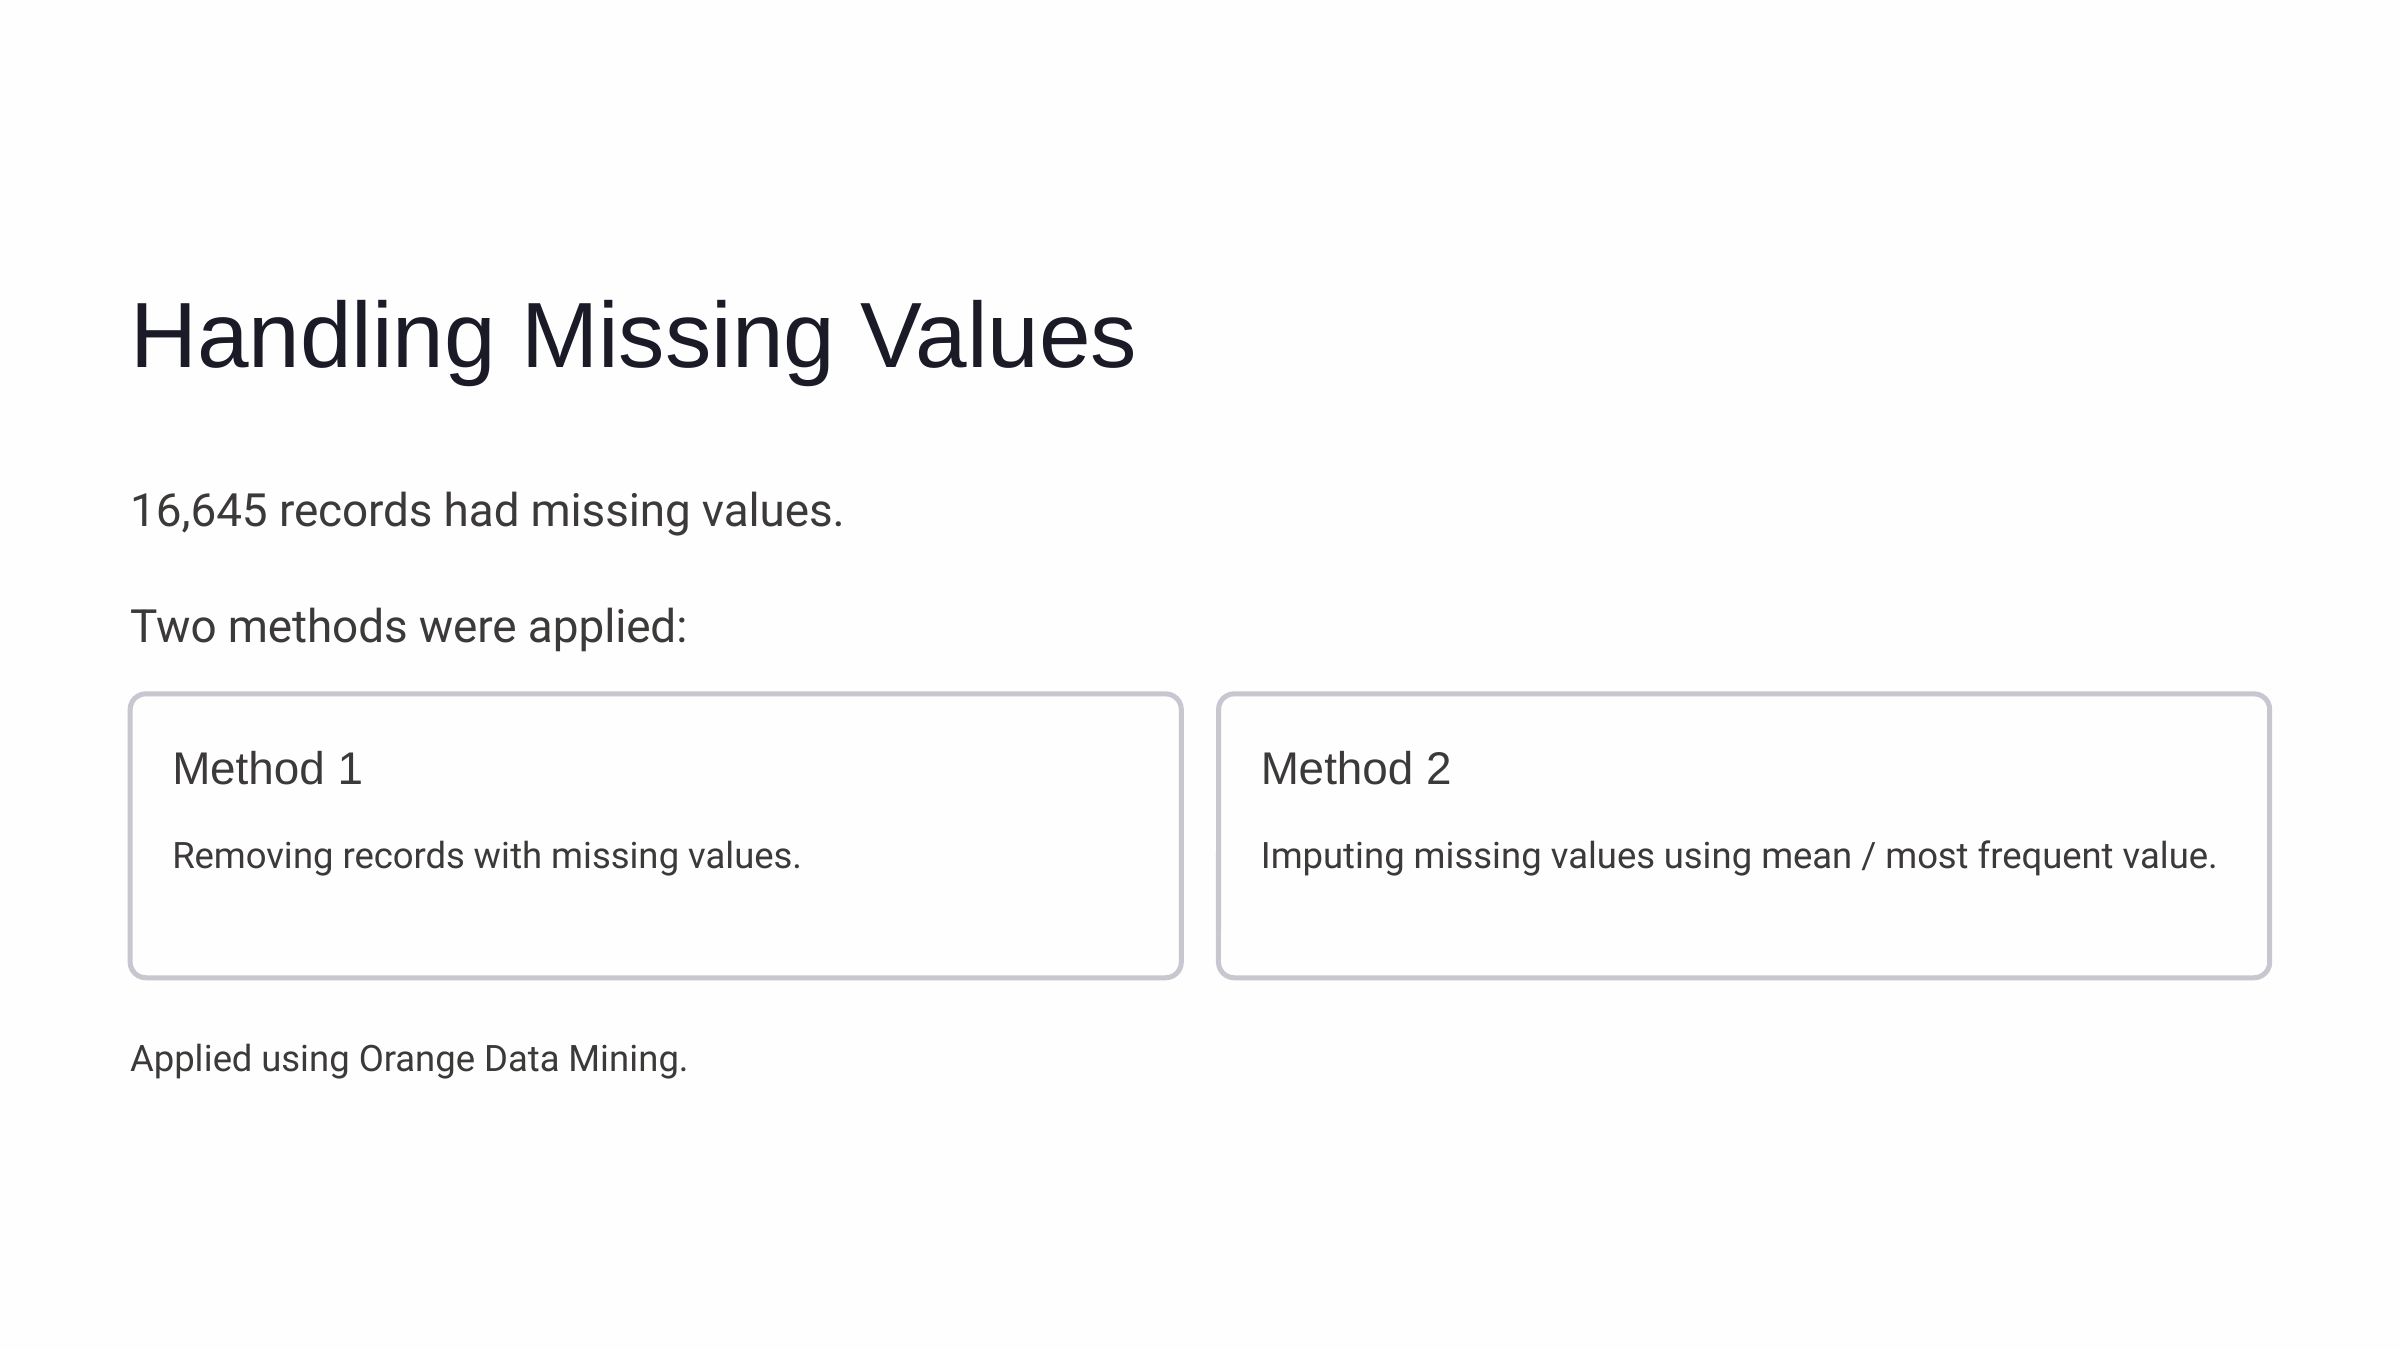

Handling Missing Values
16,645 records had missing values.
Two methods were applied:

Method 1
Method 2
Removing records with missing values.
Imputing missing values using mean / most frequent value.
Applied using Orange Data Mining.